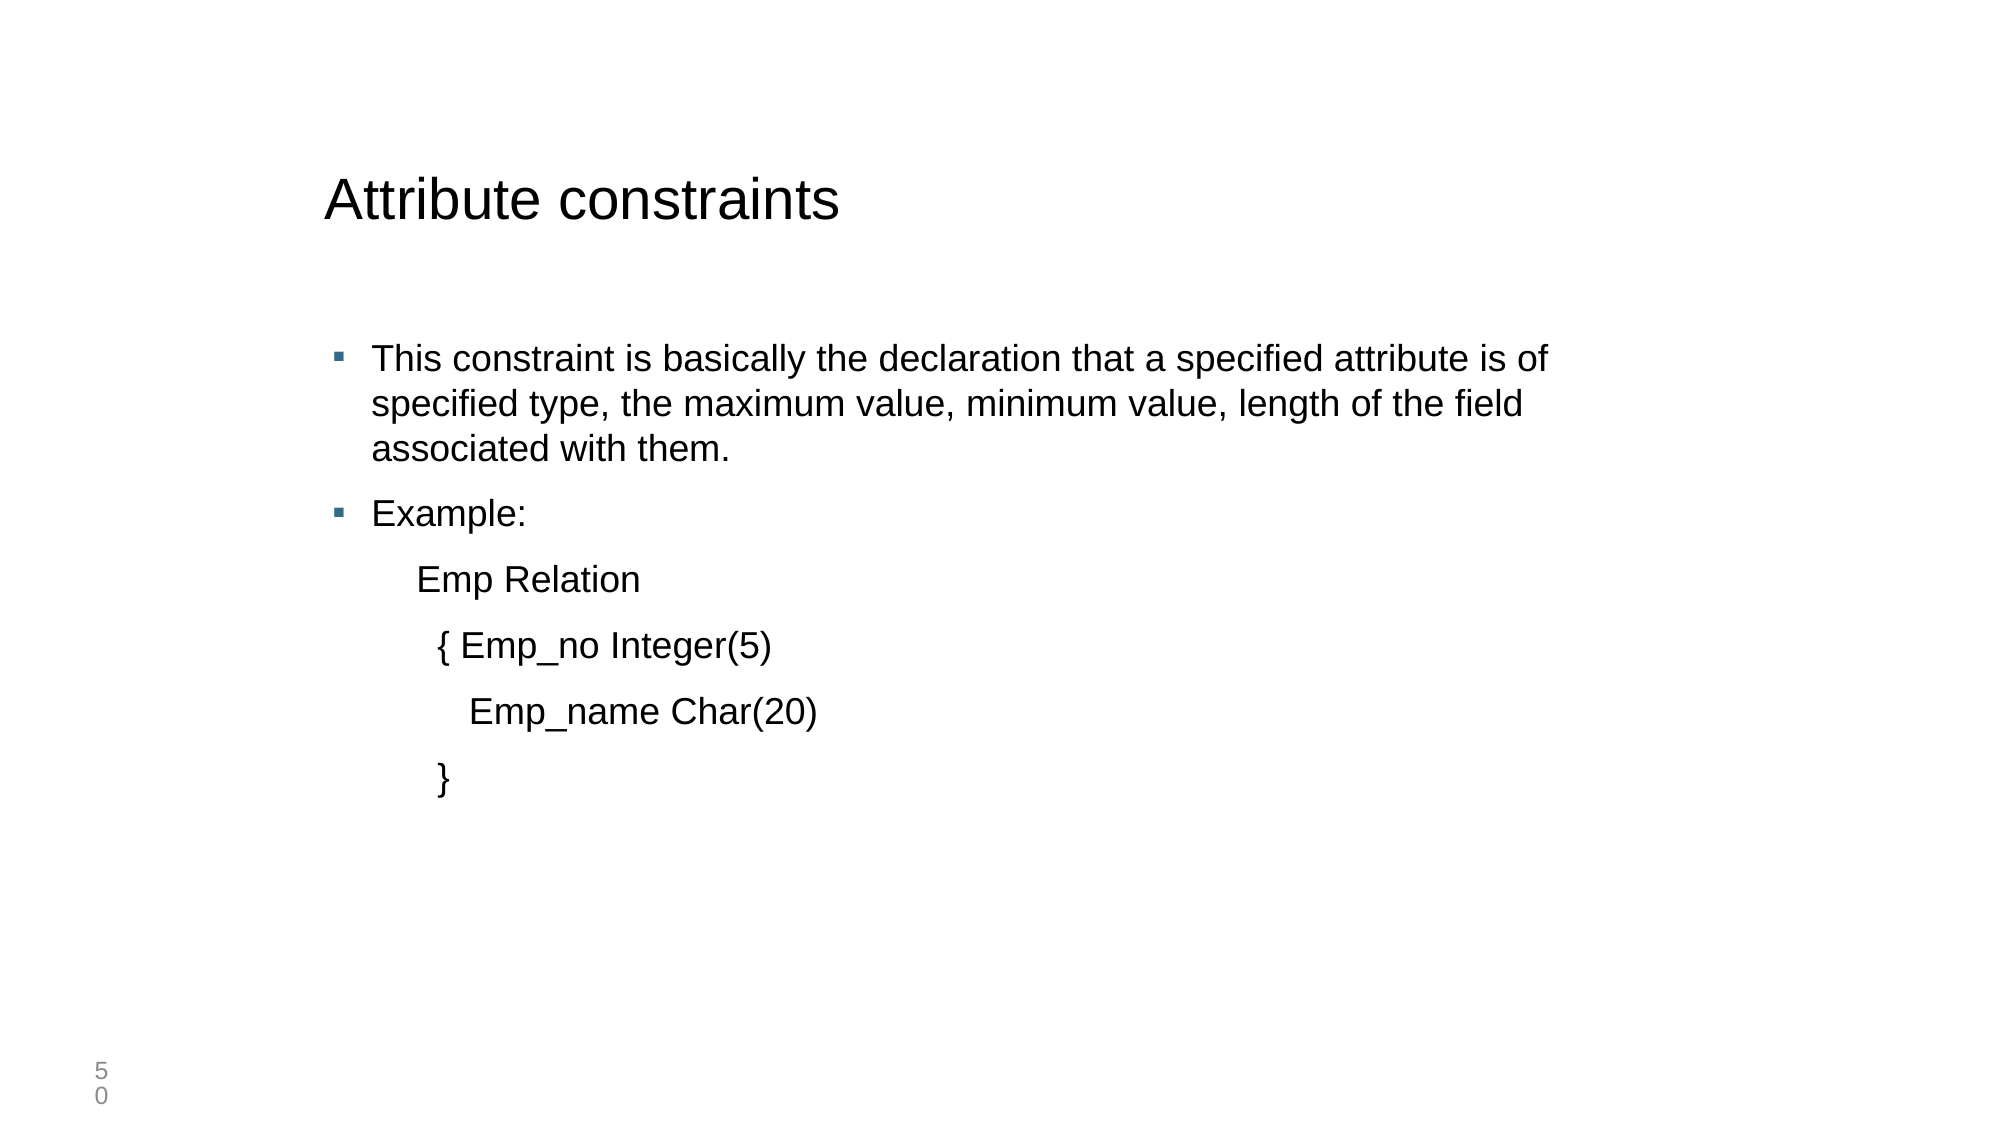

# Attribute constraints
This constraint is basically the declaration that a specified attribute is of specified type, the maximum value, minimum value, length of the field associated with them.
Example:
        Emp Relation
          { Emp_no Integer(5)
             Emp_name Char(20)
          }

50
50￼